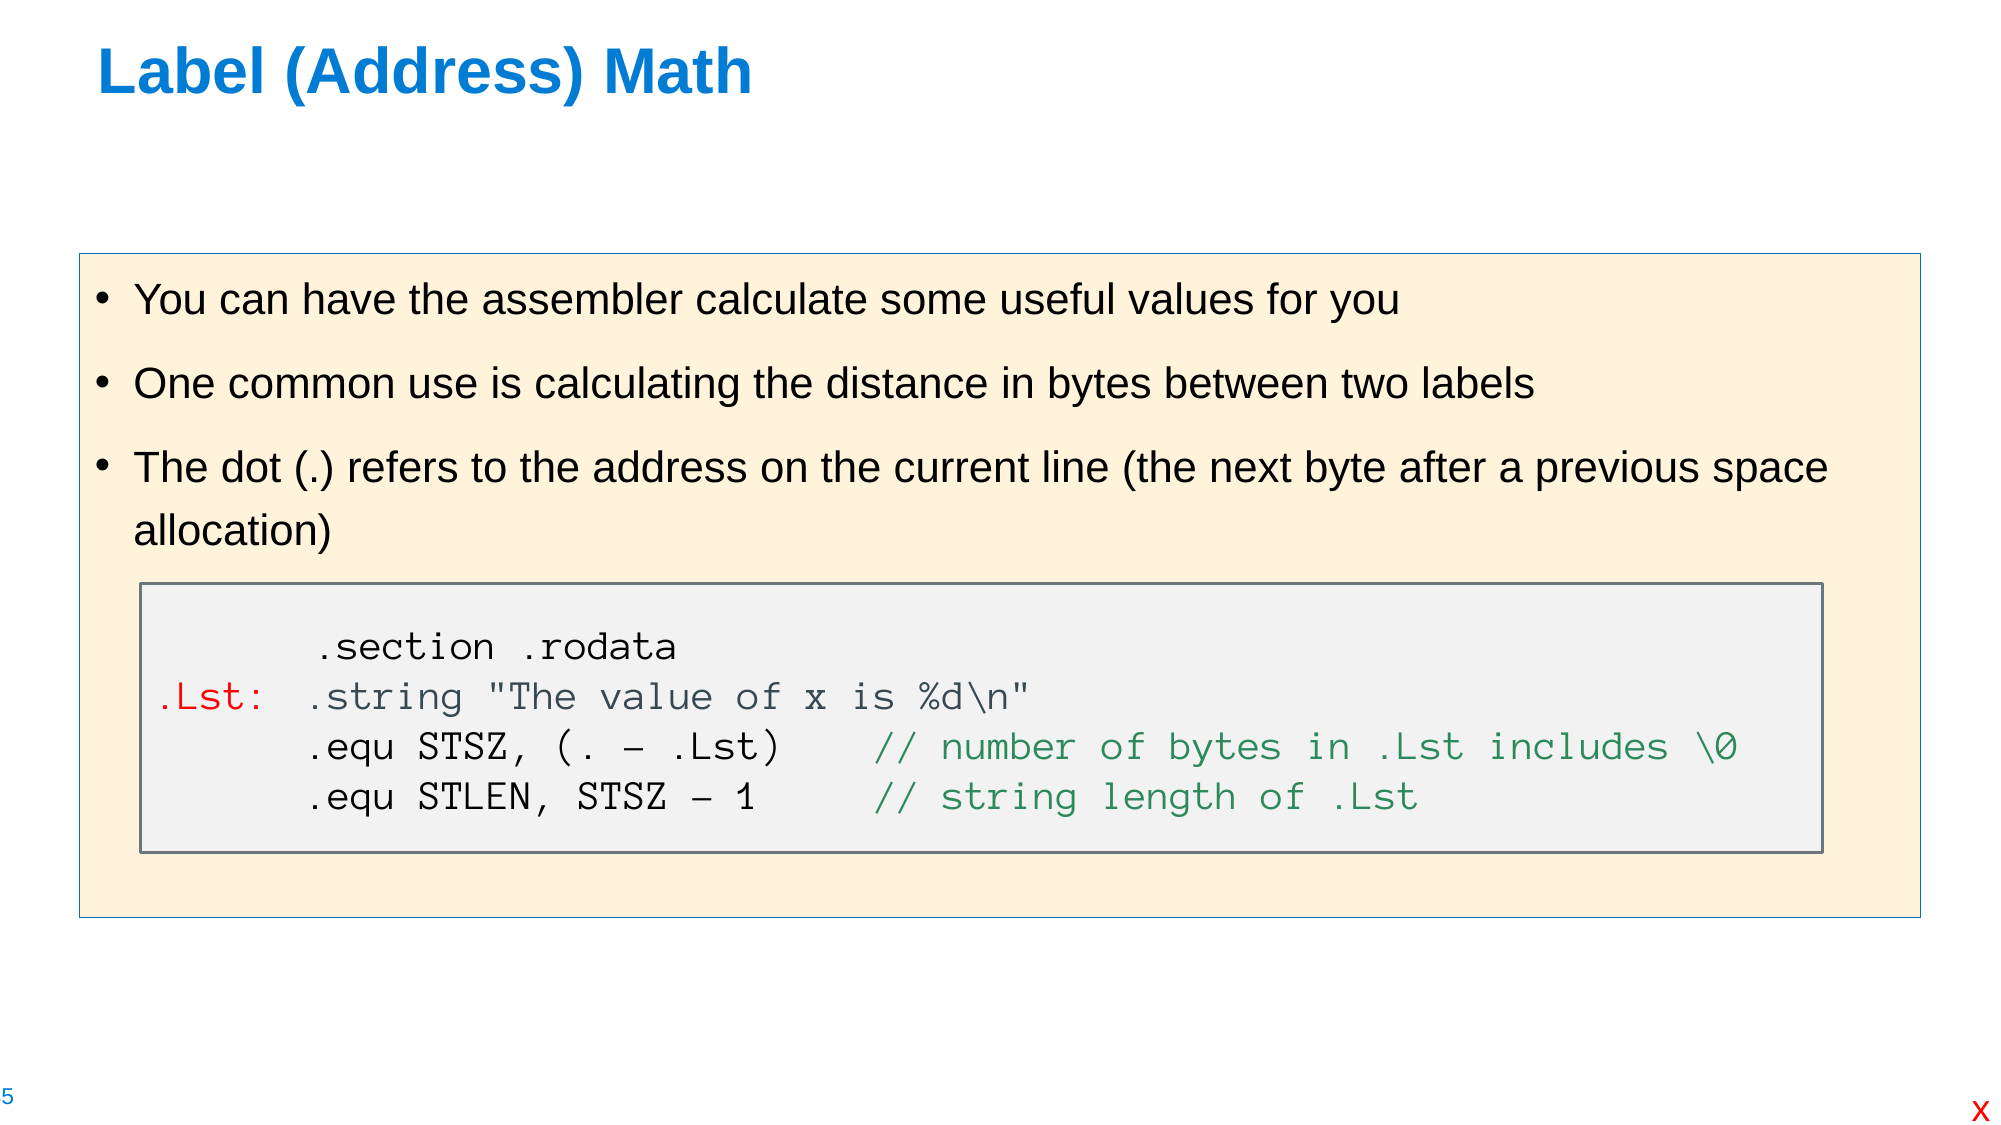

# Label (Address) Math
You can have the assembler calculate some useful values for you
One common use is calculating the distance in bytes between two labels
The dot (.) refers to the address on the current line (the next byte after a previous space allocation)

       .section .rodata
.Lst:	.string "The value of x is %d\n"
	.equ STSZ, (. – .Lst)    // number of bytes in .Lst includes \0
	.equ STLEN, STSZ – 1     // string length of .Lst
x